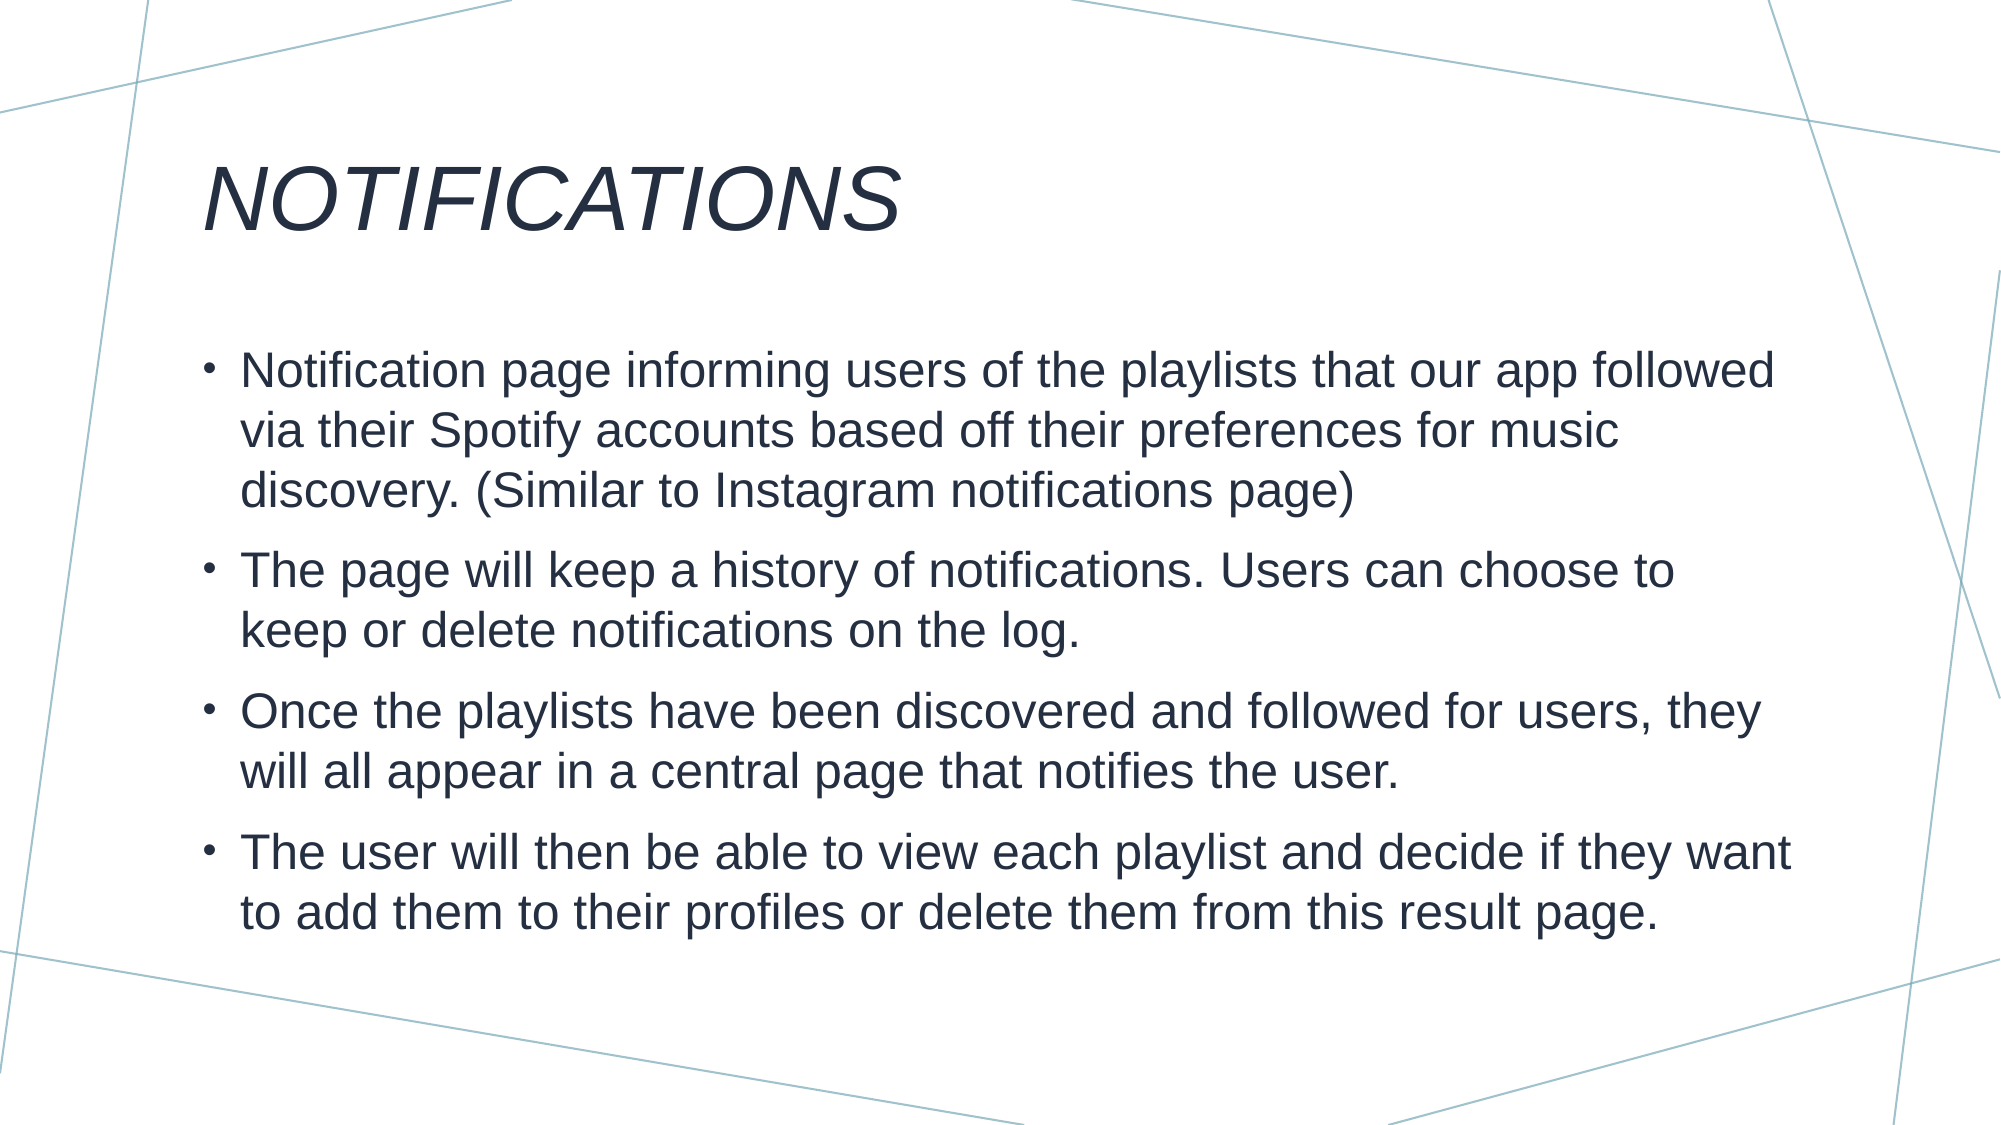

# Notifications
Notification page informing users of the playlists that our app followed via their Spotify accounts based off their preferences for music discovery. (Similar to Instagram notifications page)
The page will keep a history of notifications. Users can choose to keep or delete notifications on the log.
Once the playlists have been discovered and followed for users, they will all appear in a central page that notifies the user.
The user will then be able to view each playlist and decide if they want to add them to their profiles or delete them from this result page.